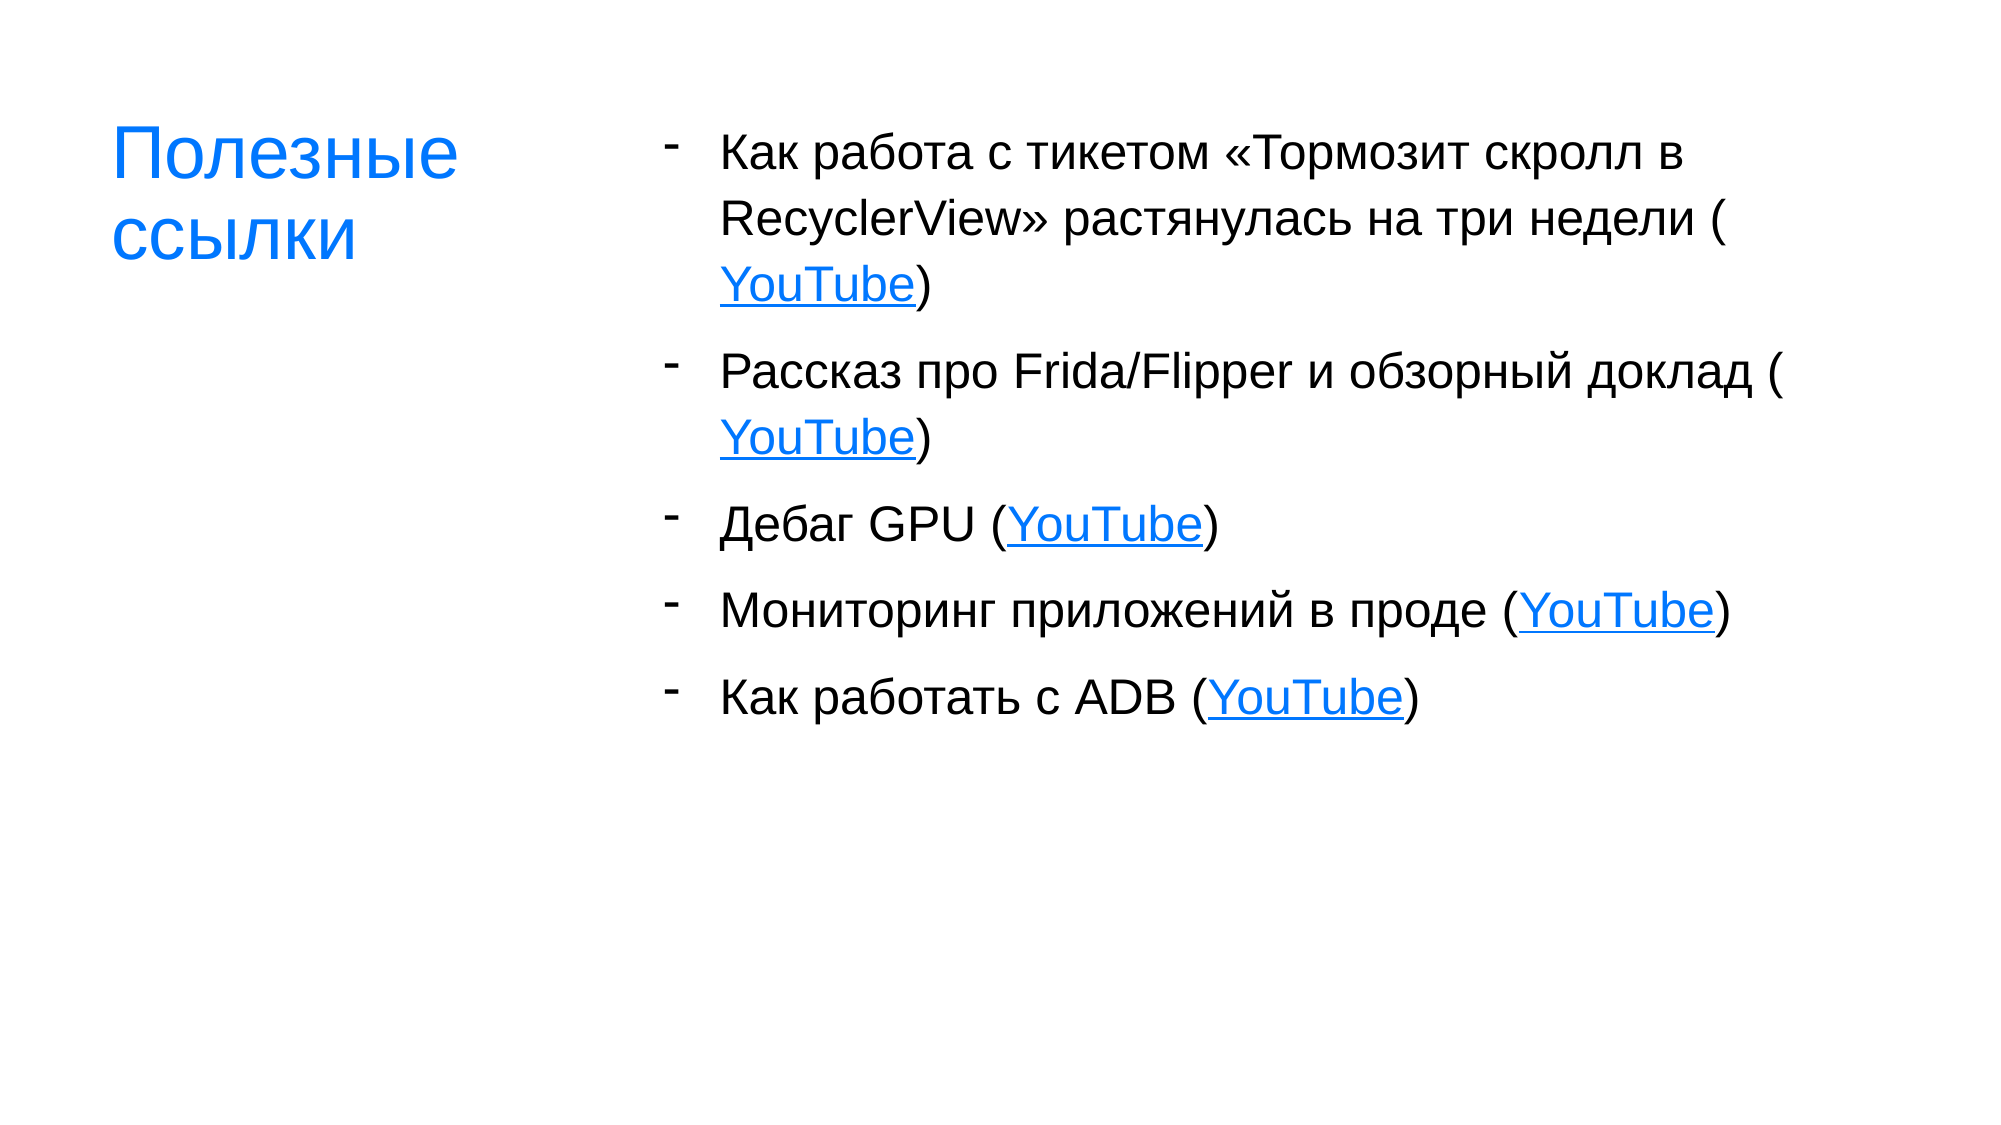

# Полезные ссылки
Как работа с тикетом «Тормозит скролл в RecyclerView» растянулась на три недели (YouTube)
Рассказ про Frida/Flipper и обзорный доклад (YouTube)
Дебаг GPU (YouTube)
Мониторинг приложений в проде (YouTube)
Как работать с ADB (YouTube)